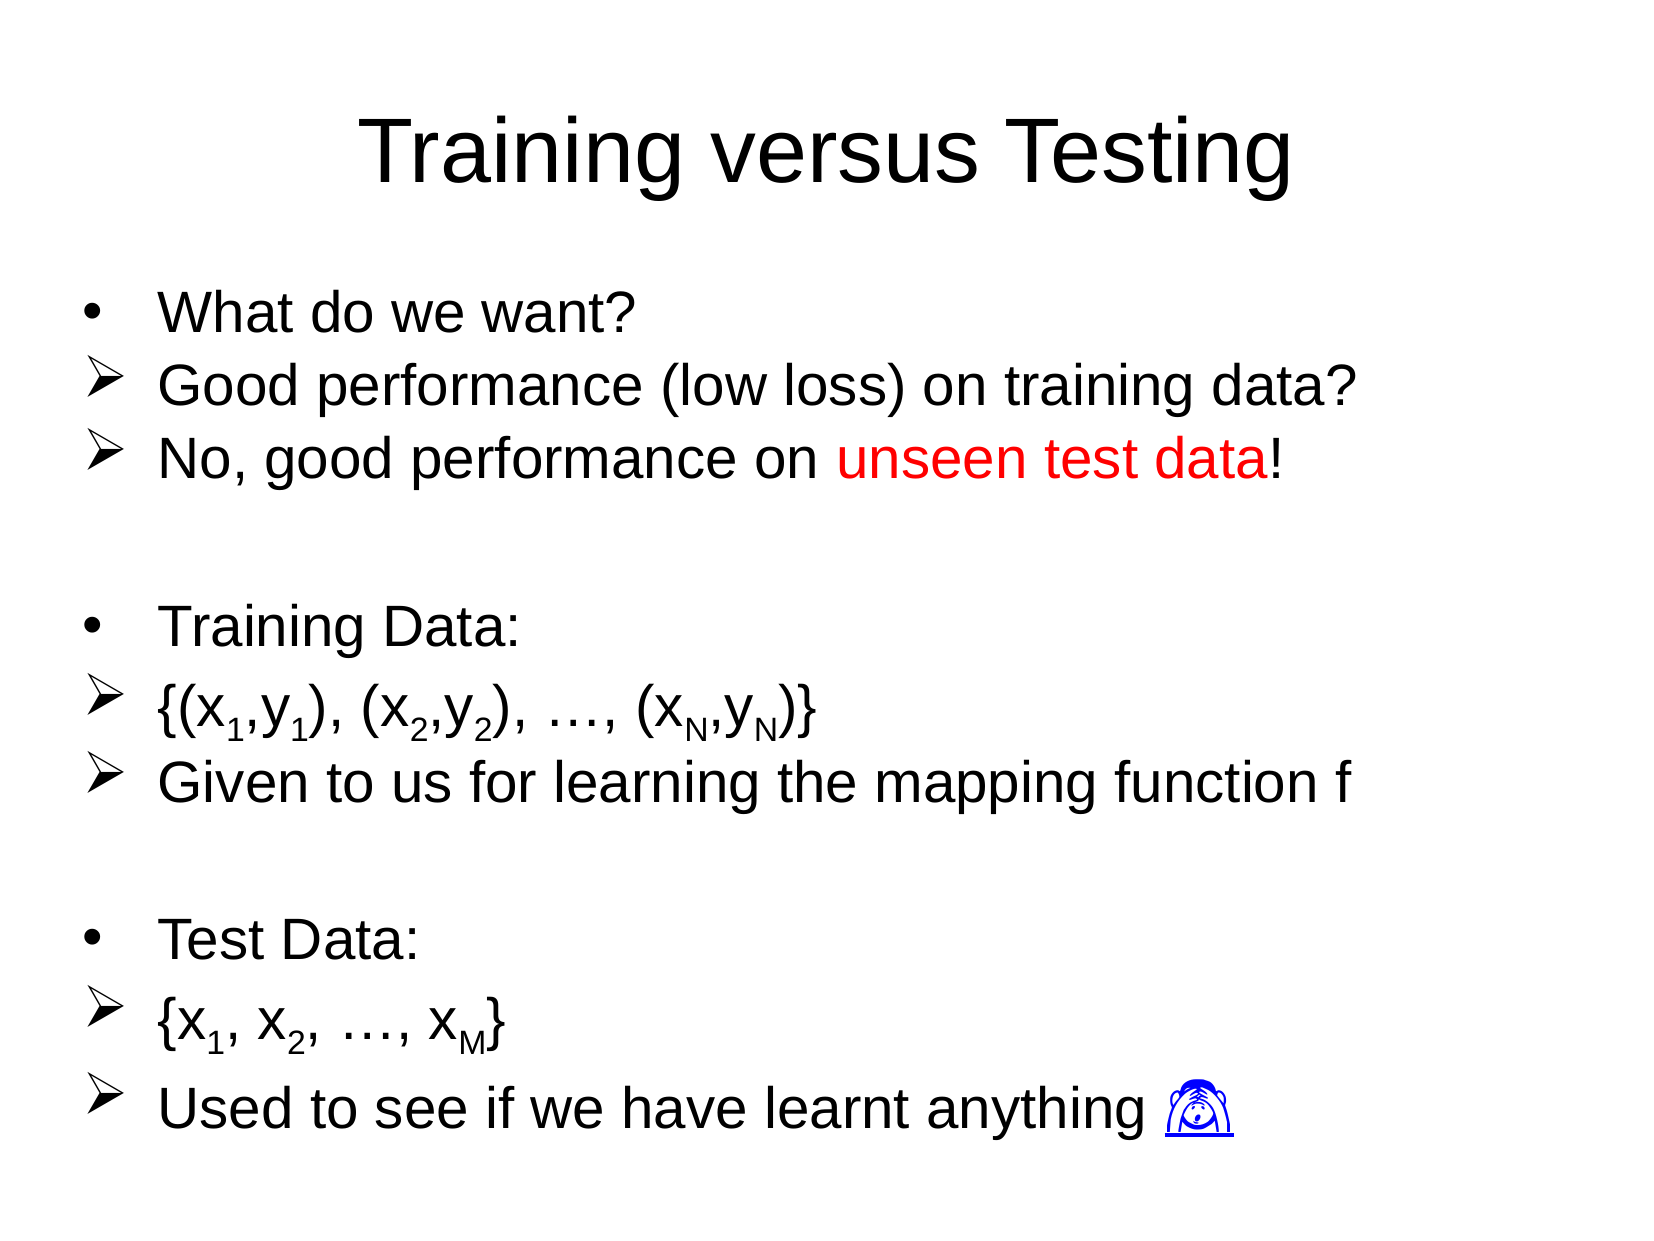

Training versus Testing
# What do we want?
Good performance (low loss) on training data?
No, good performance on unseen test data!

Training Data:
{(x1,y1), (x2,y2), …, (xN,yN)}
Given to us for learning the mapping function f

Test Data:
{x1, x2, …, xM}
Used to see if we have learnt anything 🙈